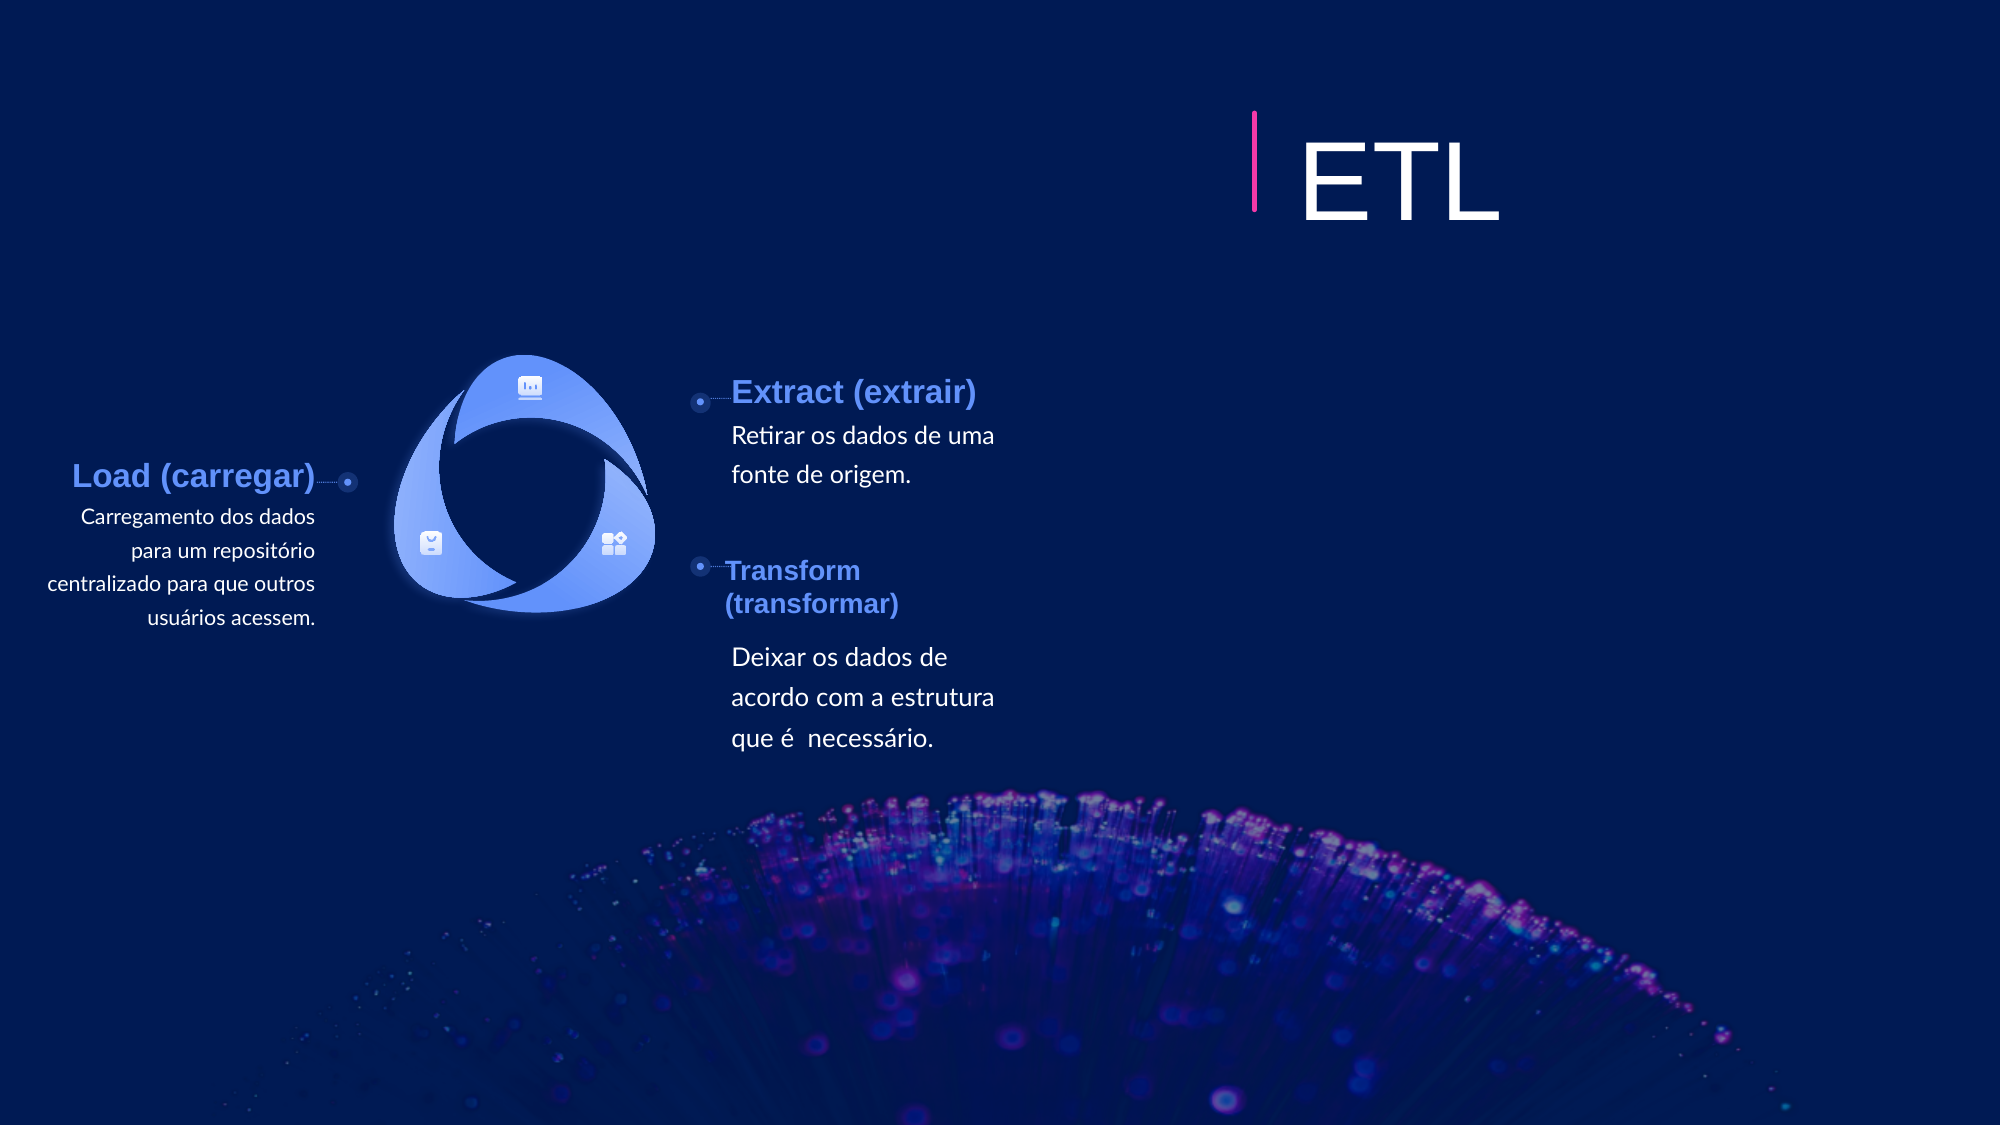

ETL
Extract (extrair)

Retirar os dados de uma fonte de origem.

Load (carregar)

Carregamento dos dados para um repositório centralizado para que outros usuários acessem.

Transform (transformar)

Deixar os dados de acordo com a estrutura que é  necessário.